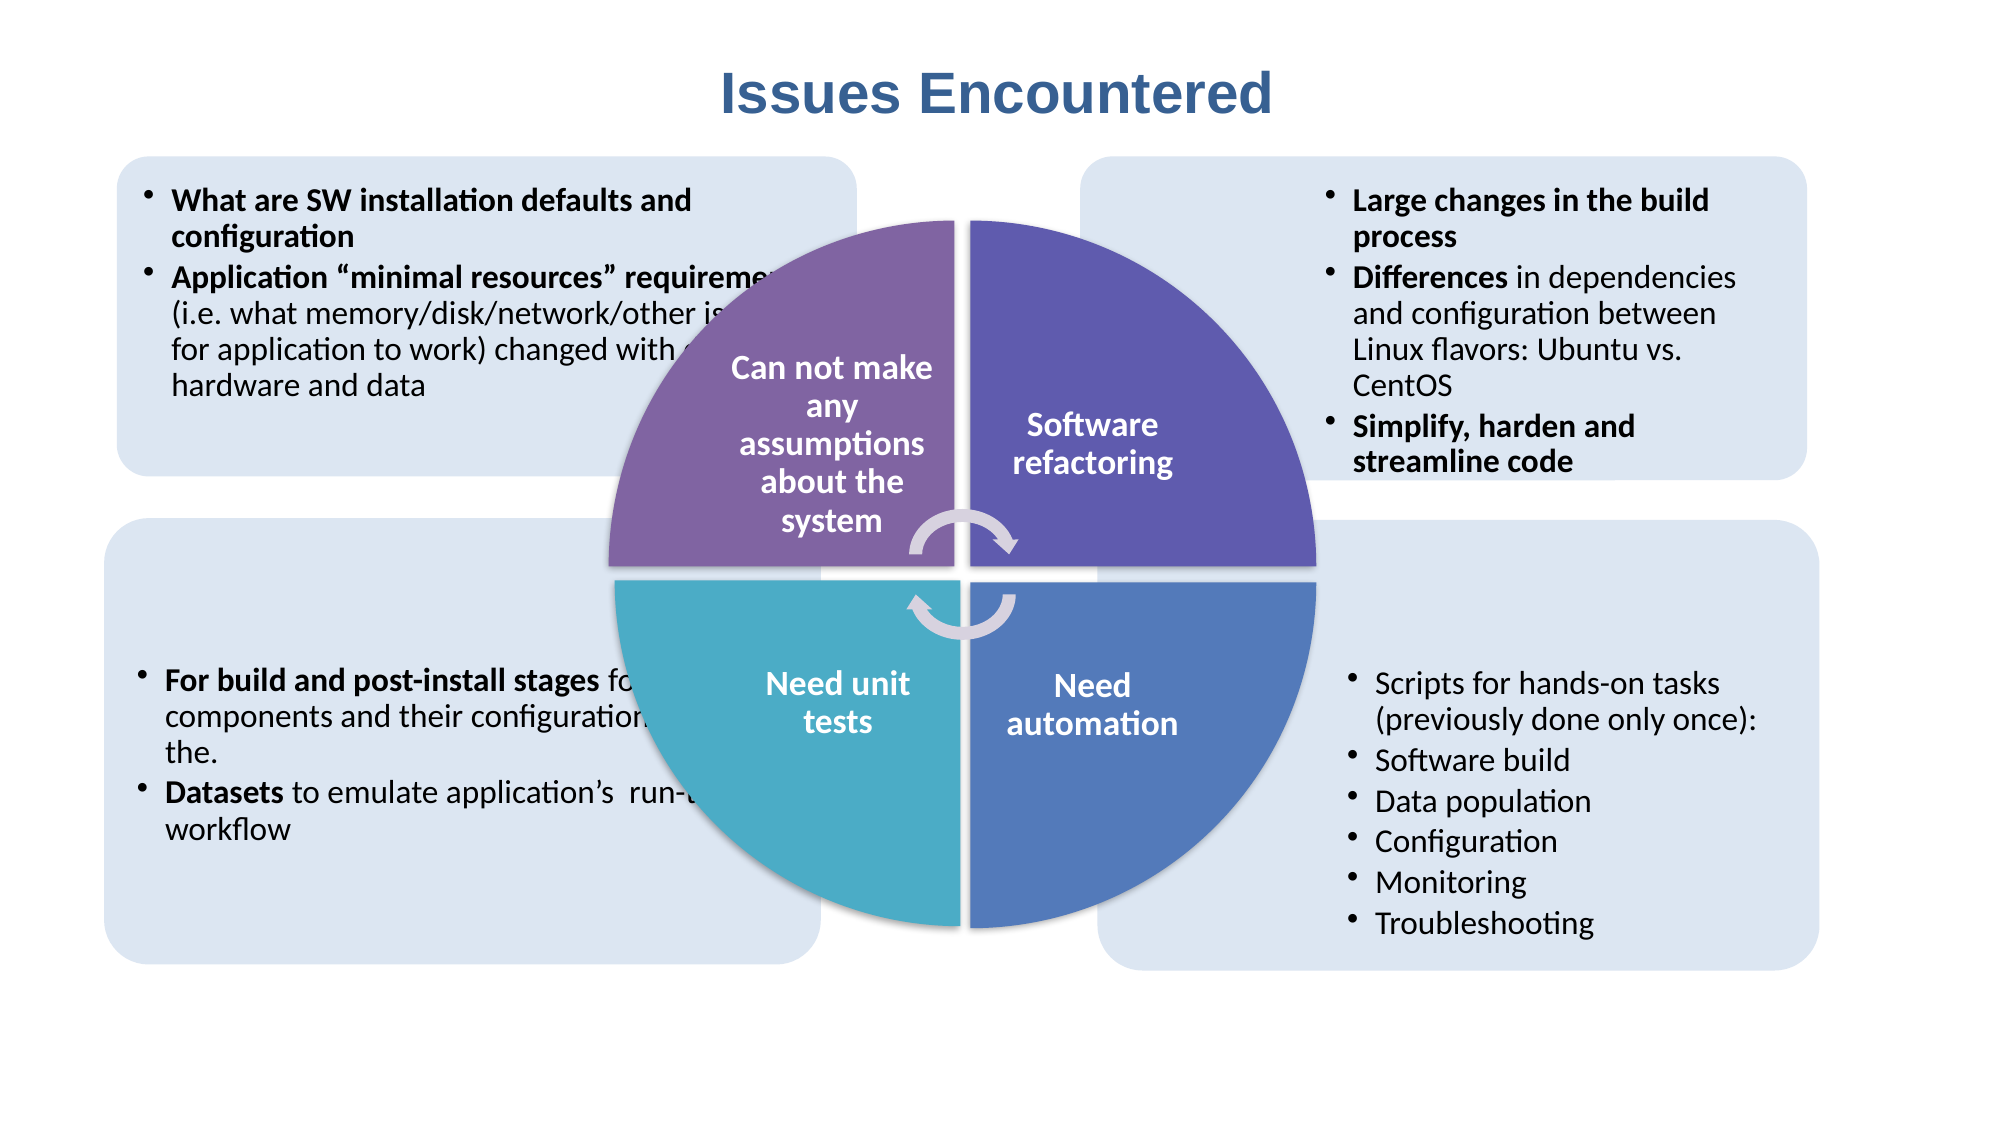

# Issues Encountered
Scripts for hands-on tasks (previously done only once):
Software build
Data population
Configuration
Monitoring
Troubleshooting
For build and post-install stages for installed components and their configuration during the.
Datasets to emulate application’s  run-time workflow
Large changes in the build process
Differences in dependencies and configuration between Linux flavors: Ubuntu vs. CentOS
Simplify, harden and streamline code
What are SW installation defaults and configuration
Application “minimal resources” requirements (i.e. what memory/disk/network/other is needed for application to work) changed with different hardware and data
Can not make any assumptions about the system
Software refactoring
Need automation
Need unit tests